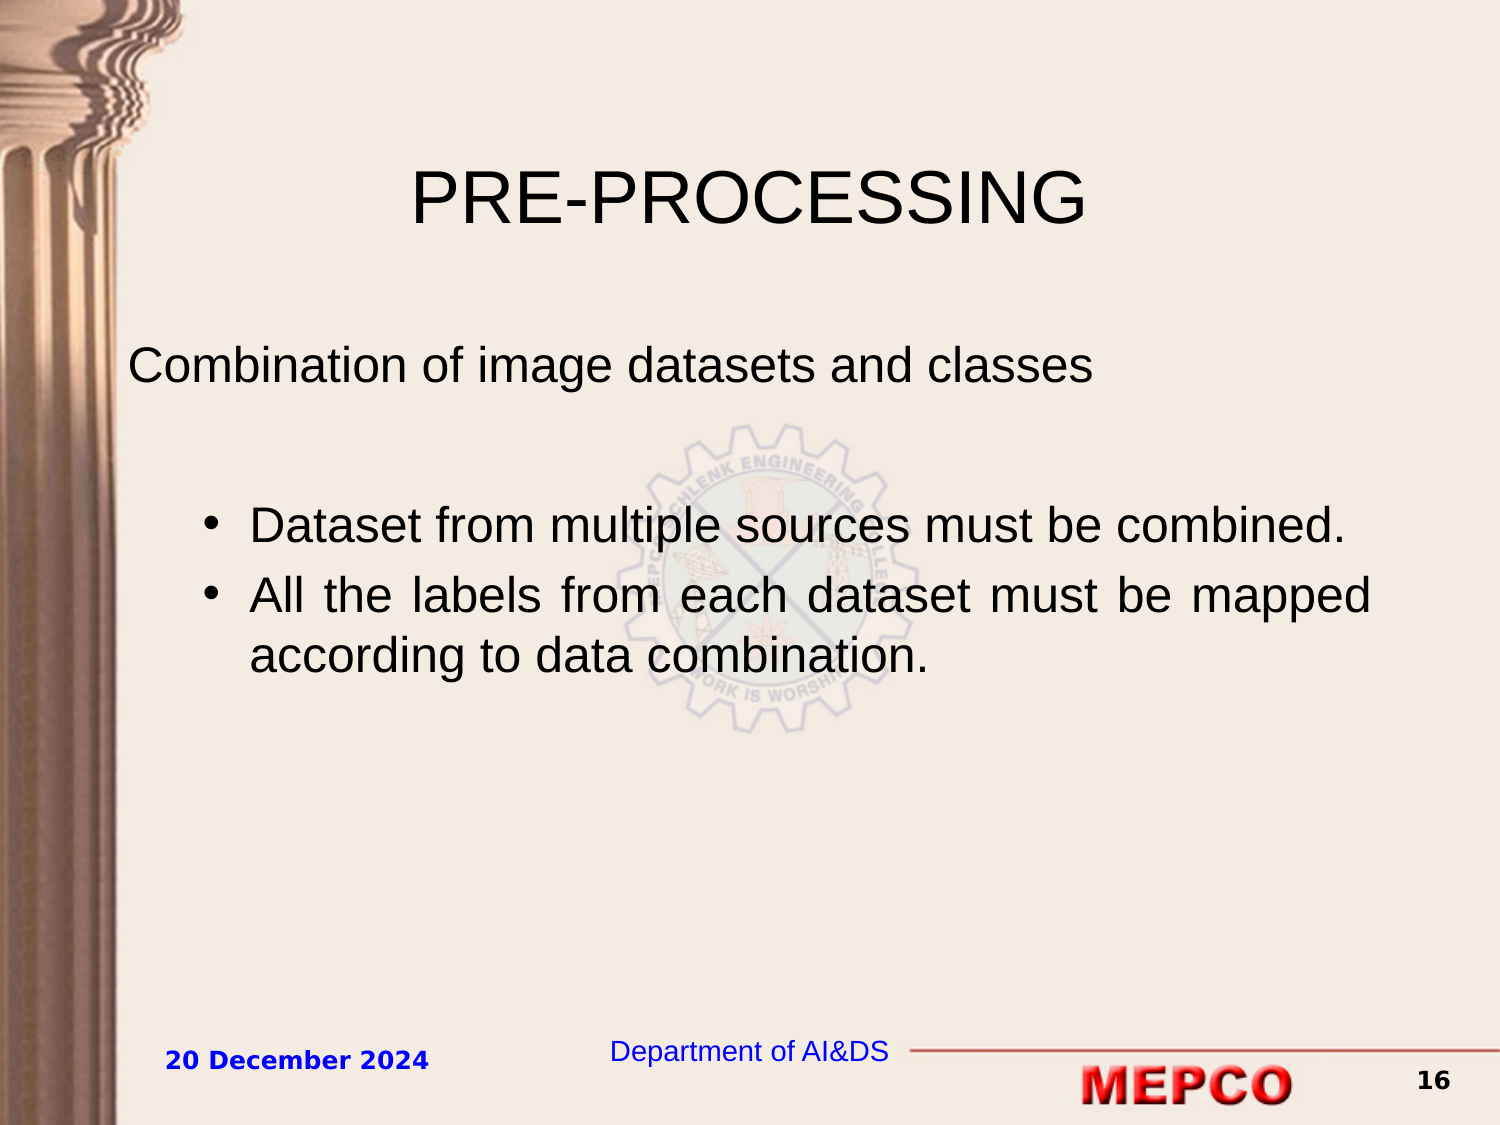

# PRE-PROCESSING

Combination of image datasets and classes

Dataset from multiple sources must be combined.
All the labels from each dataset must be mapped according to data combination.

Department of AI&DS